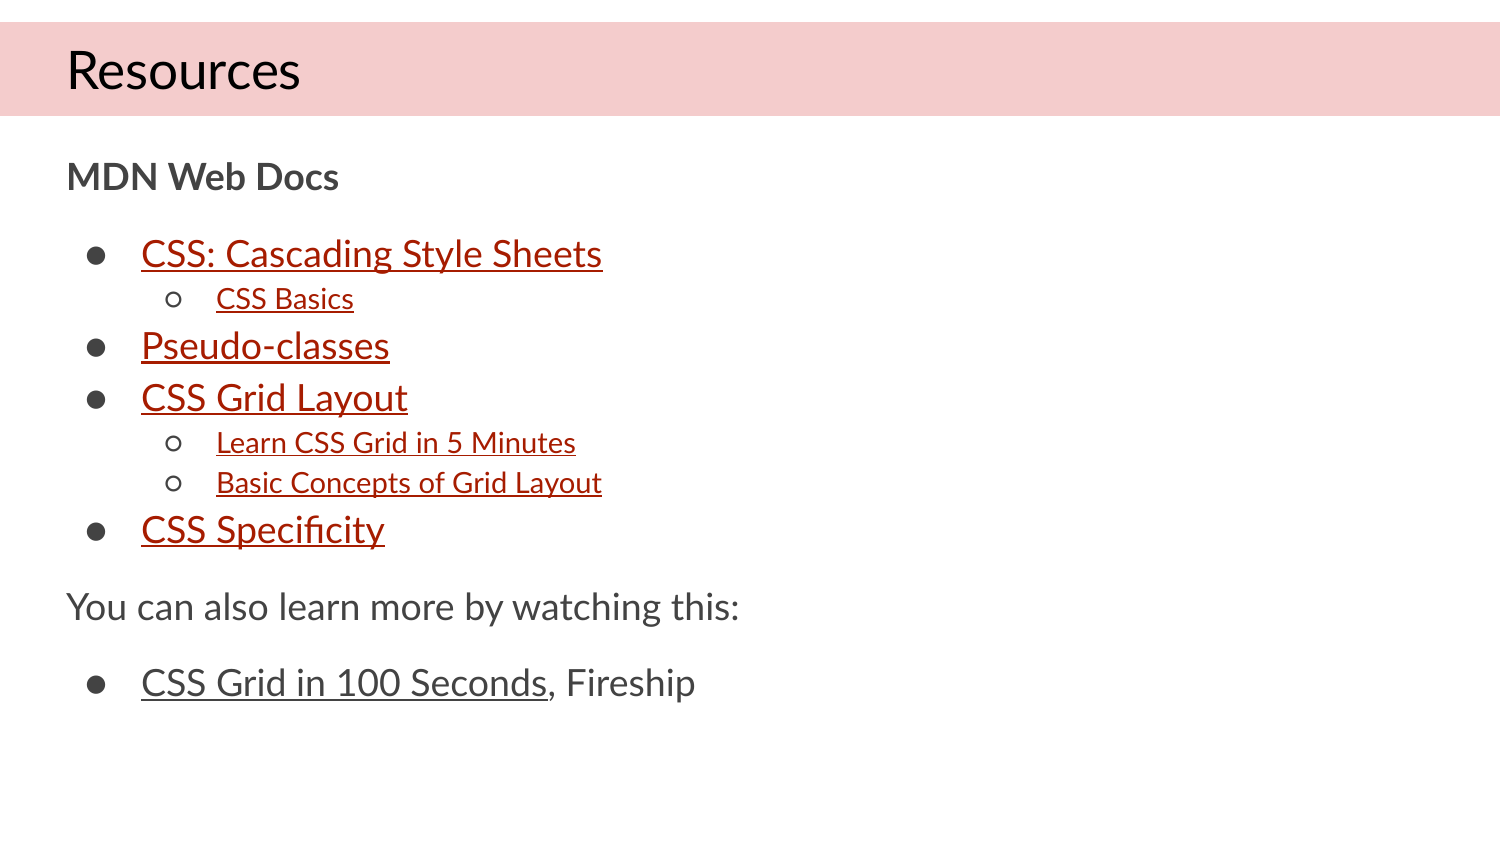

# Resources
MDN Web Docs
CSS: Cascading Style Sheets
CSS Basics
Pseudo-classes
CSS Grid Layout
Learn CSS Grid in 5 Minutes
Basic Concepts of Grid Layout
CSS Specificity
You can also learn more by watching this:
CSS Grid in 100 Seconds, Fireship